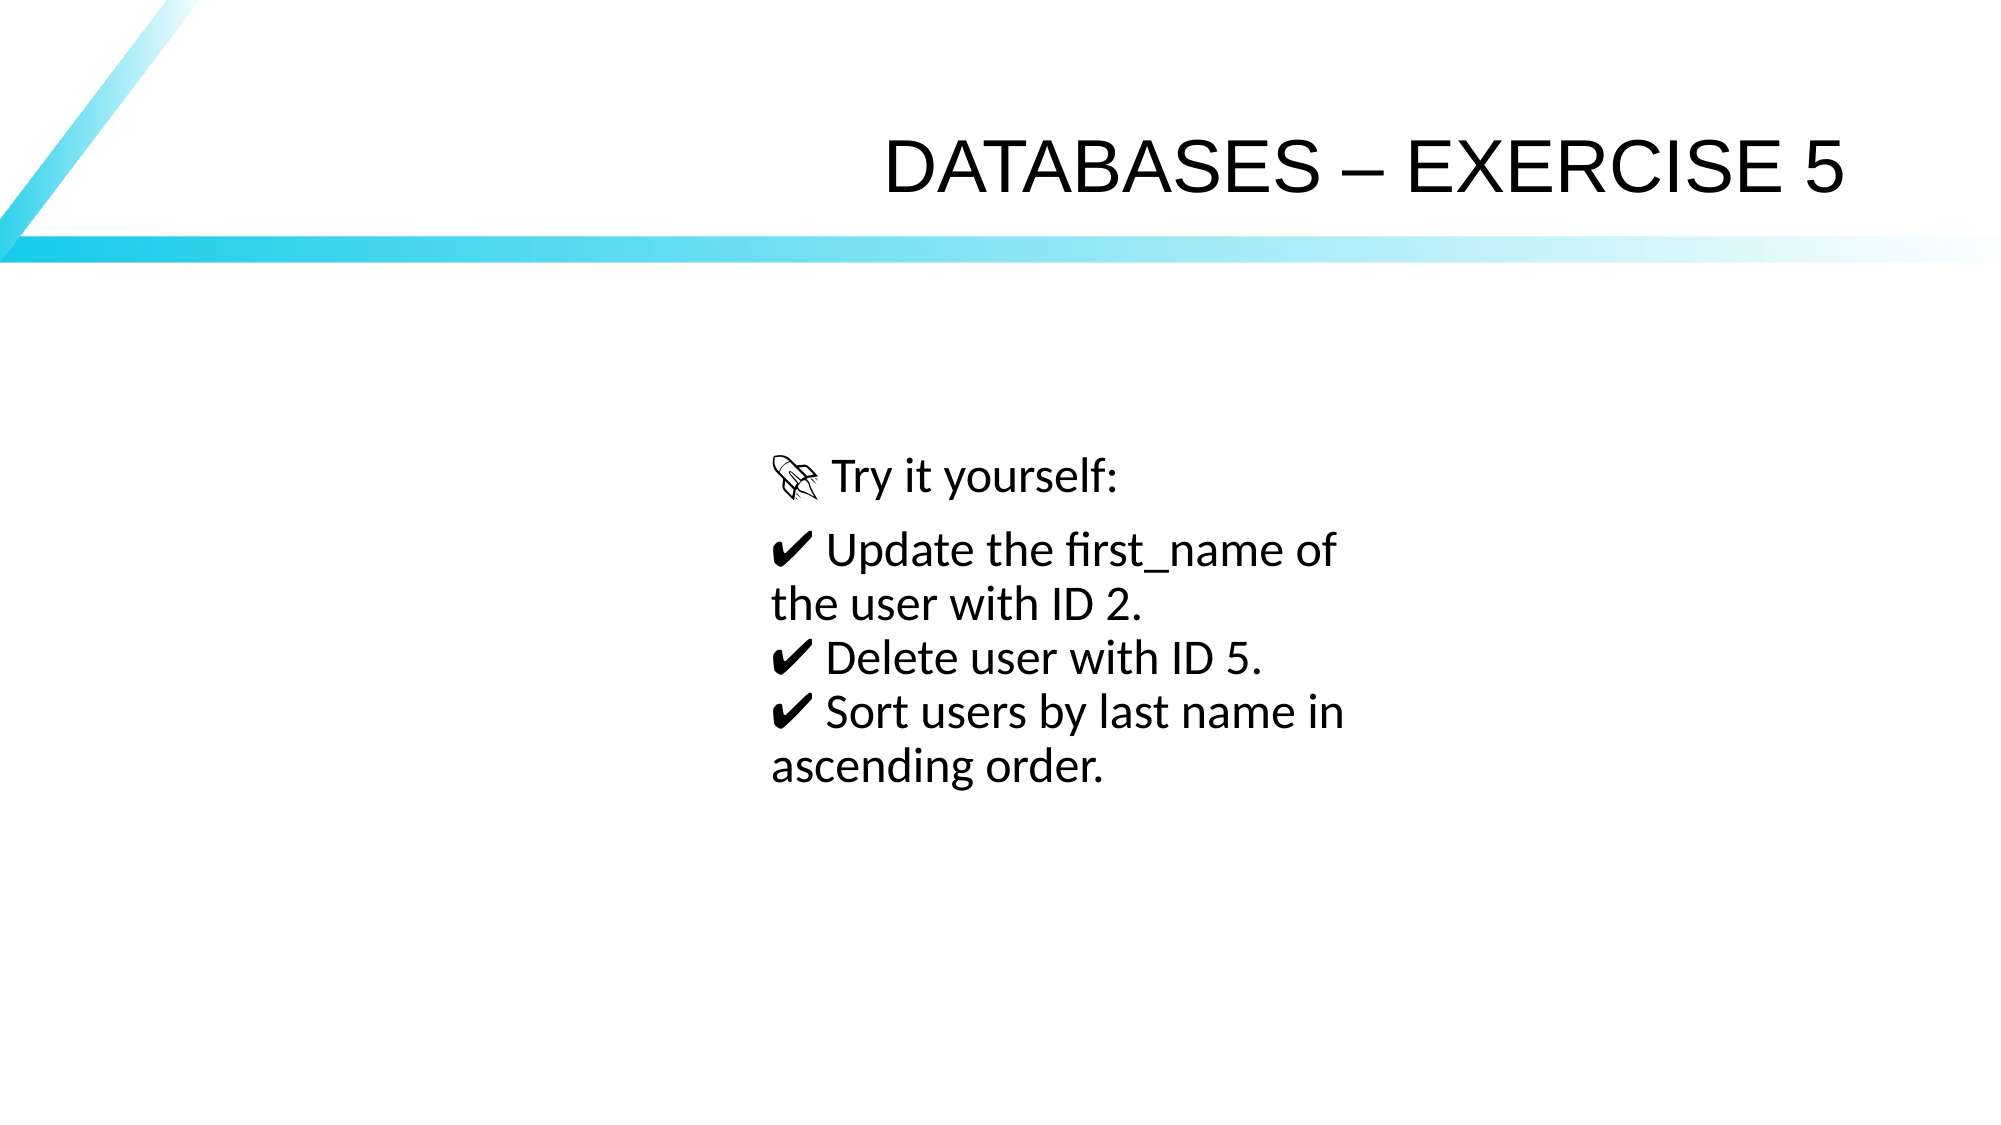

# DATABASES – EXERCISE 5
🚀 Try it yourself:
✔ Update the first_name of the user with ID 2.
✔ Delete user with ID 5.
✔ Sort users by last name in ascending order.